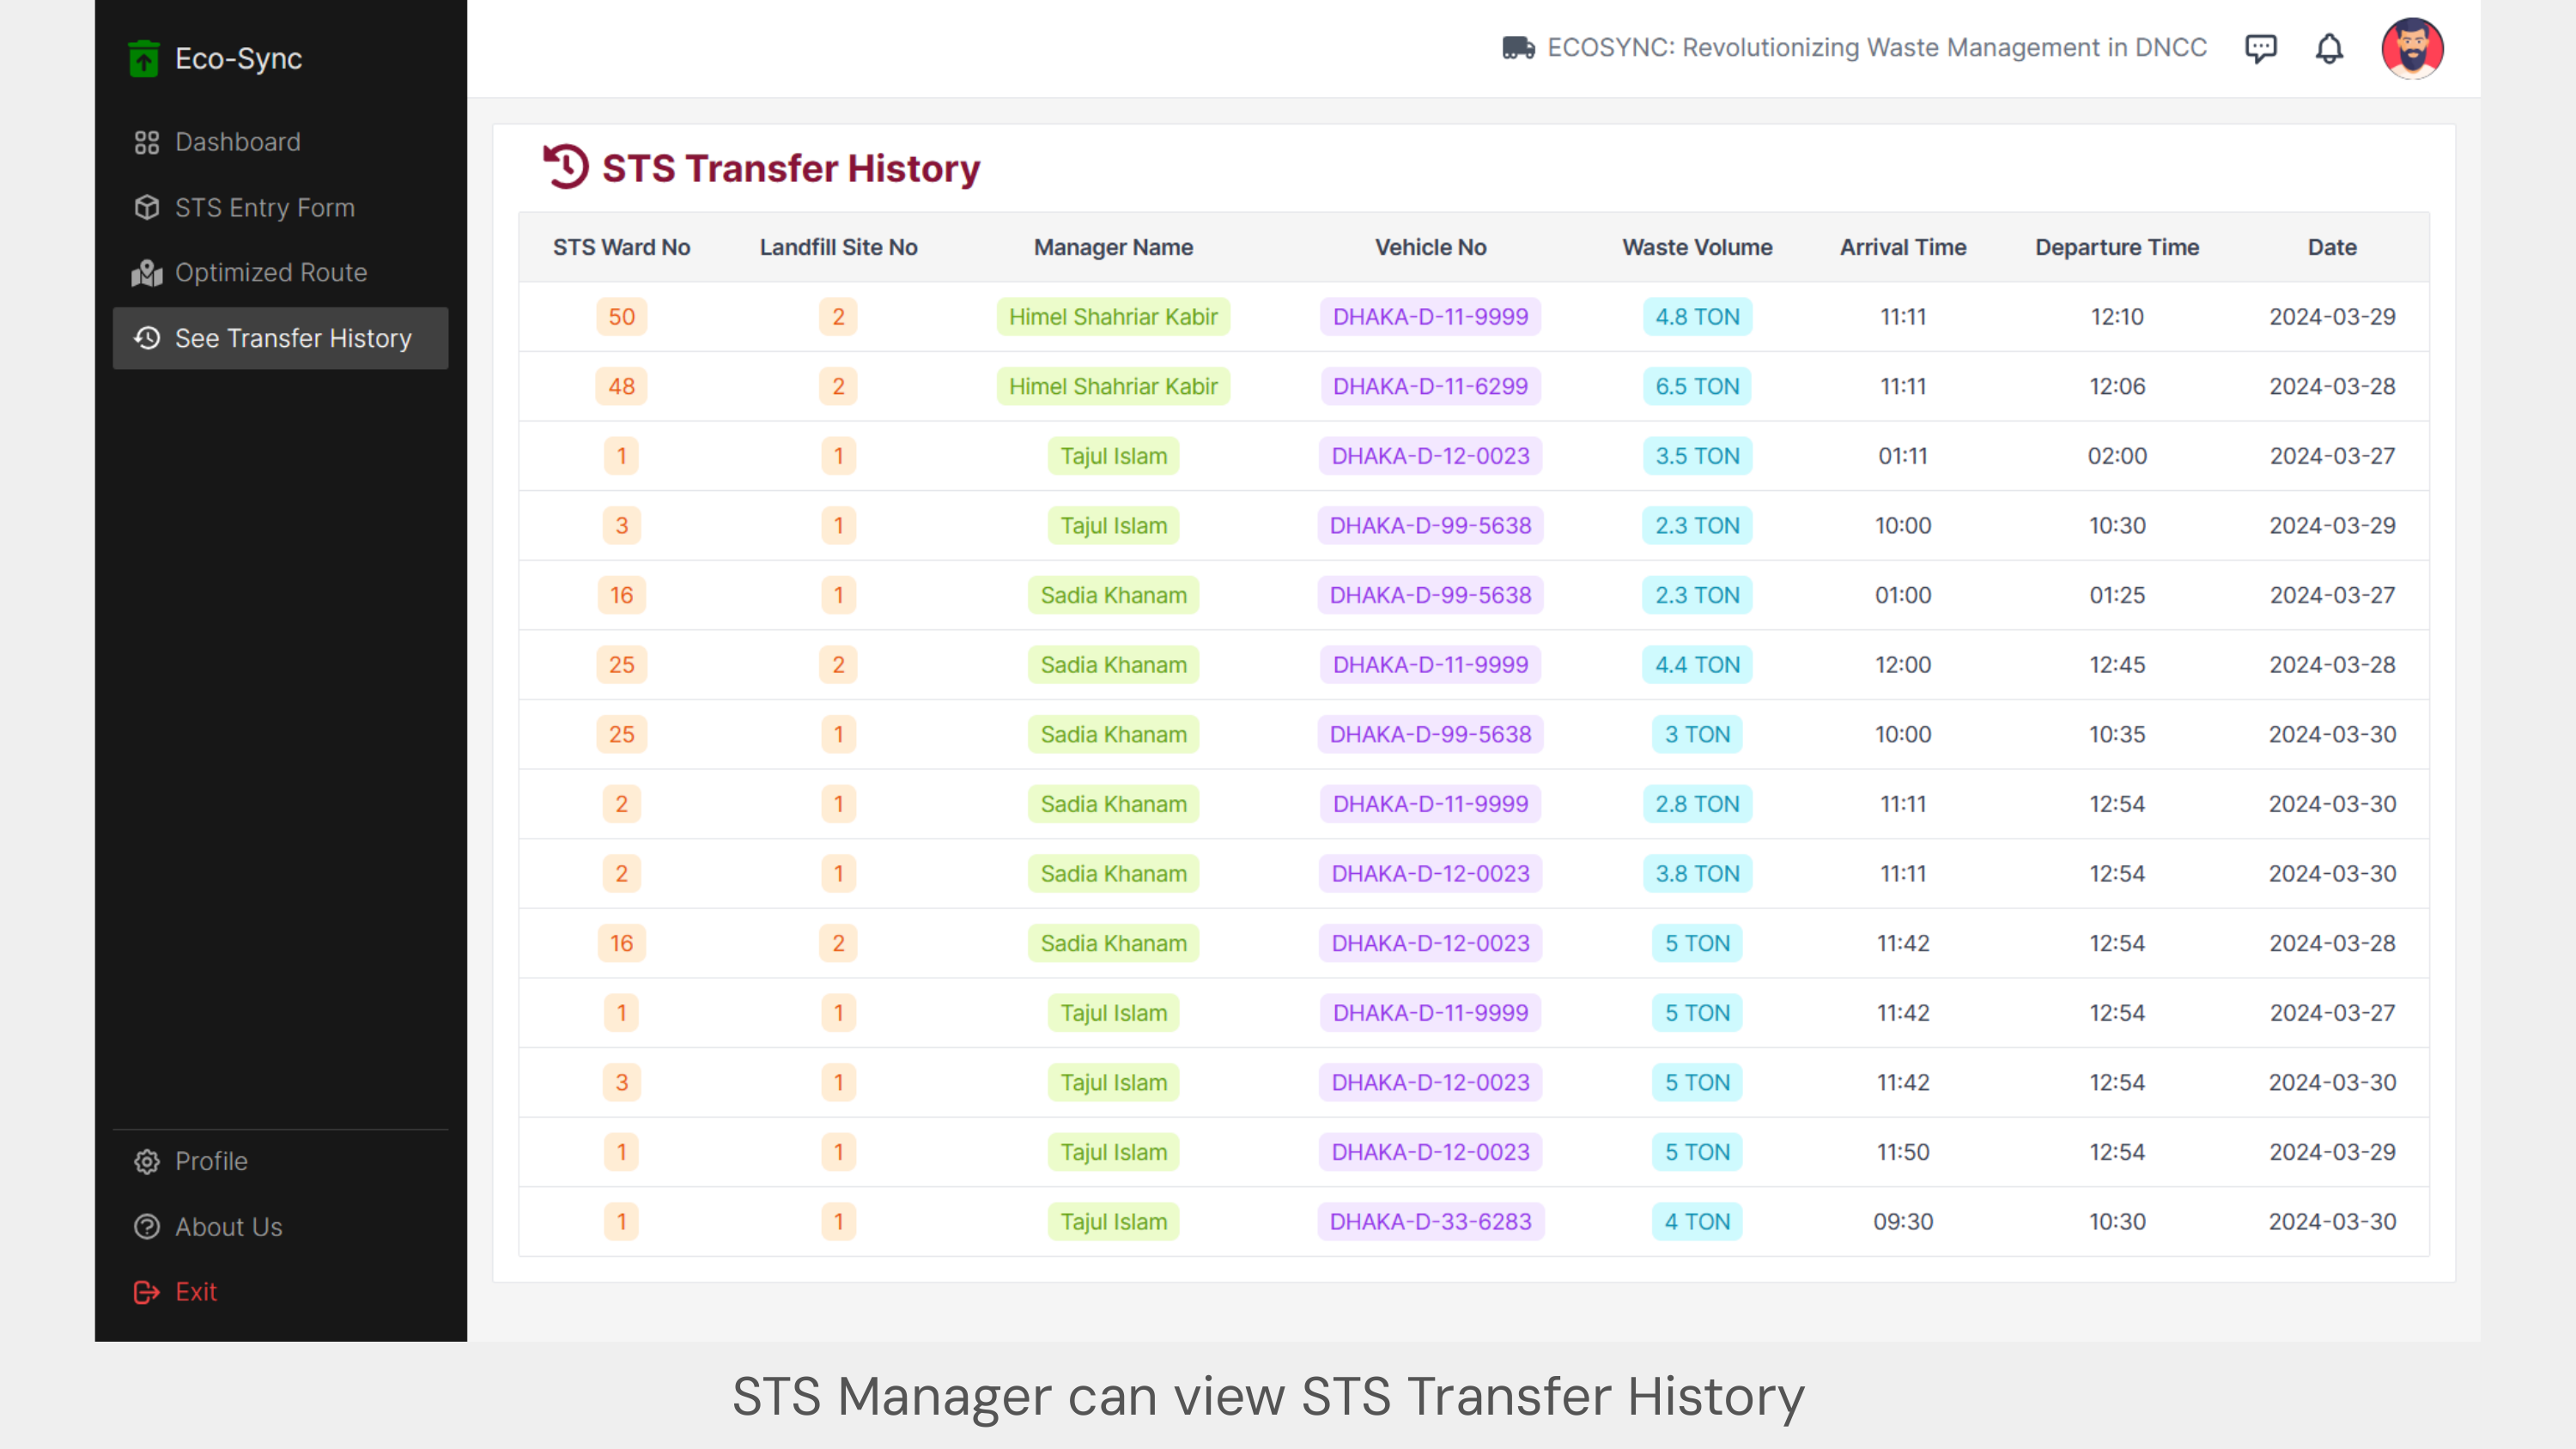

STS Manager can view STS Transfer History